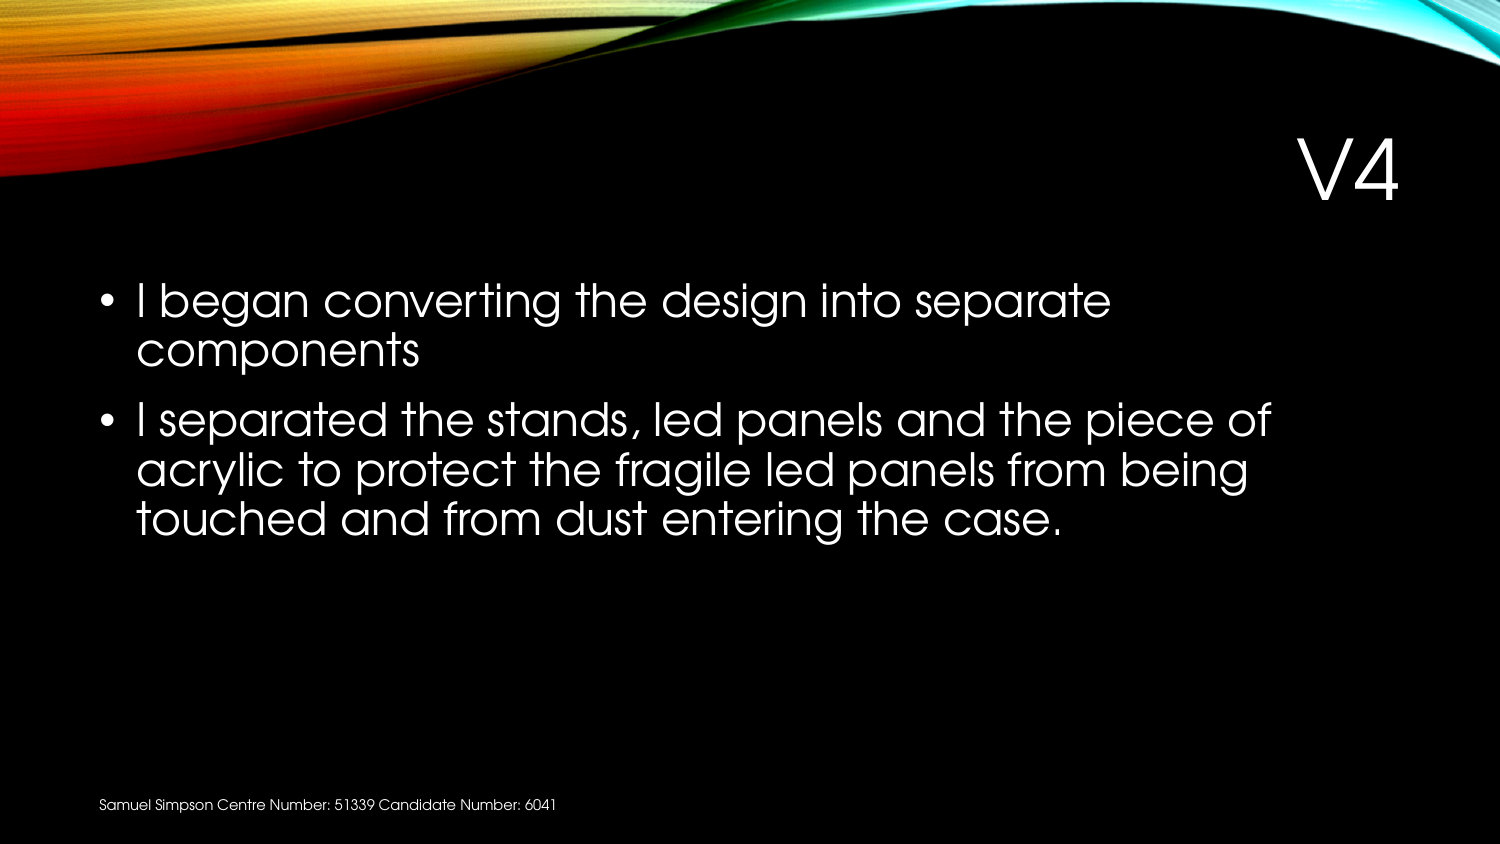

# V4
I began converting the design into separate components
I separated the stands, led panels and the piece of acrylic to protect the fragile led panels from being touched and from dust entering the case.

Samuel Simpson Centre Number: 51339 Candidate Number: 6041